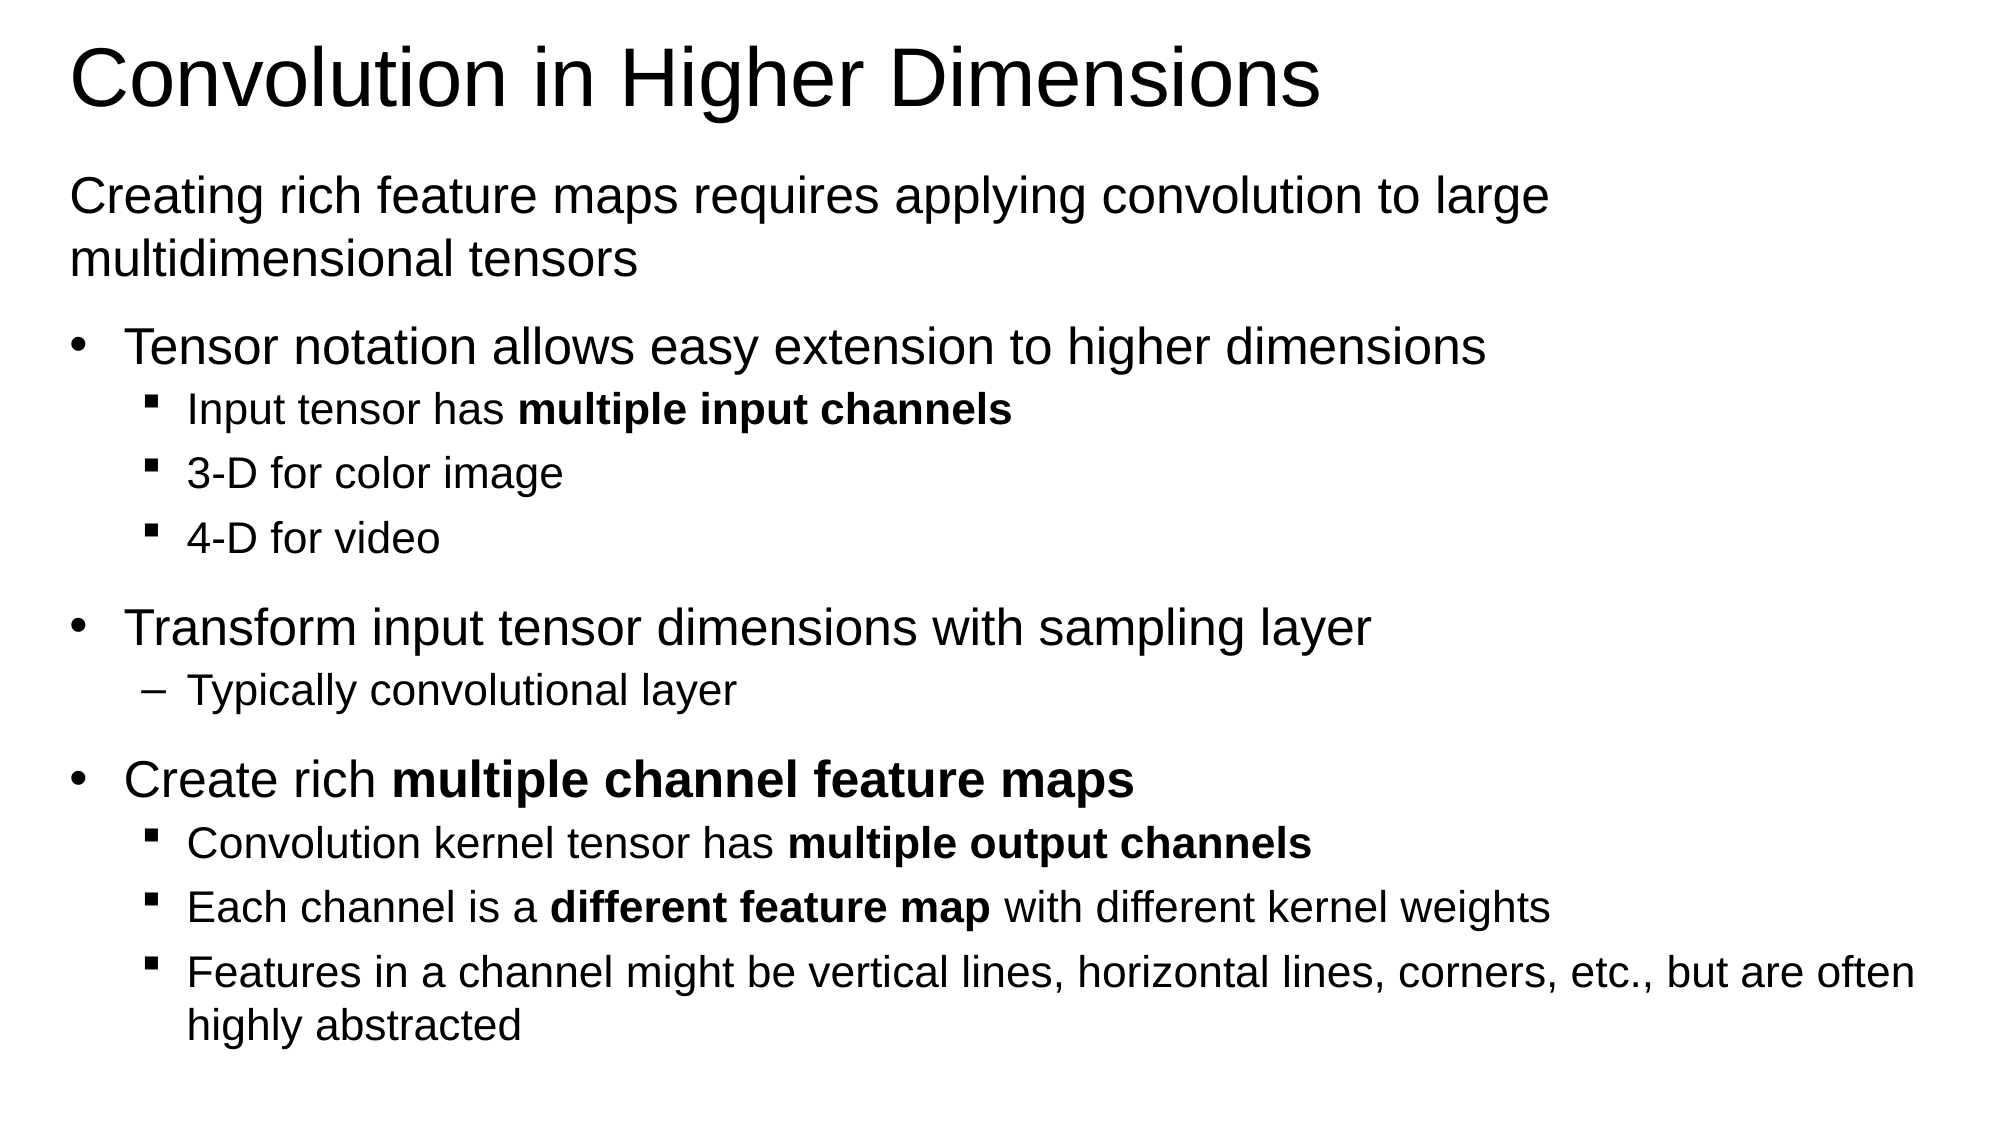

# Convolution in Higher Dimensions
Creating rich feature maps requires applying convolution to large multidimensional tensors
Tensor notation allows easy extension to higher dimensions
Input tensor has multiple input channels
3-D for color image
4-D for video
Transform input tensor dimensions with sampling layer
Typically convolutional layer
Create rich multiple channel feature maps
Convolution kernel tensor has multiple output channels
Each channel is a different feature map with different kernel weights
Features in a channel might be vertical lines, horizontal lines, corners, etc., but are often highly abstracted